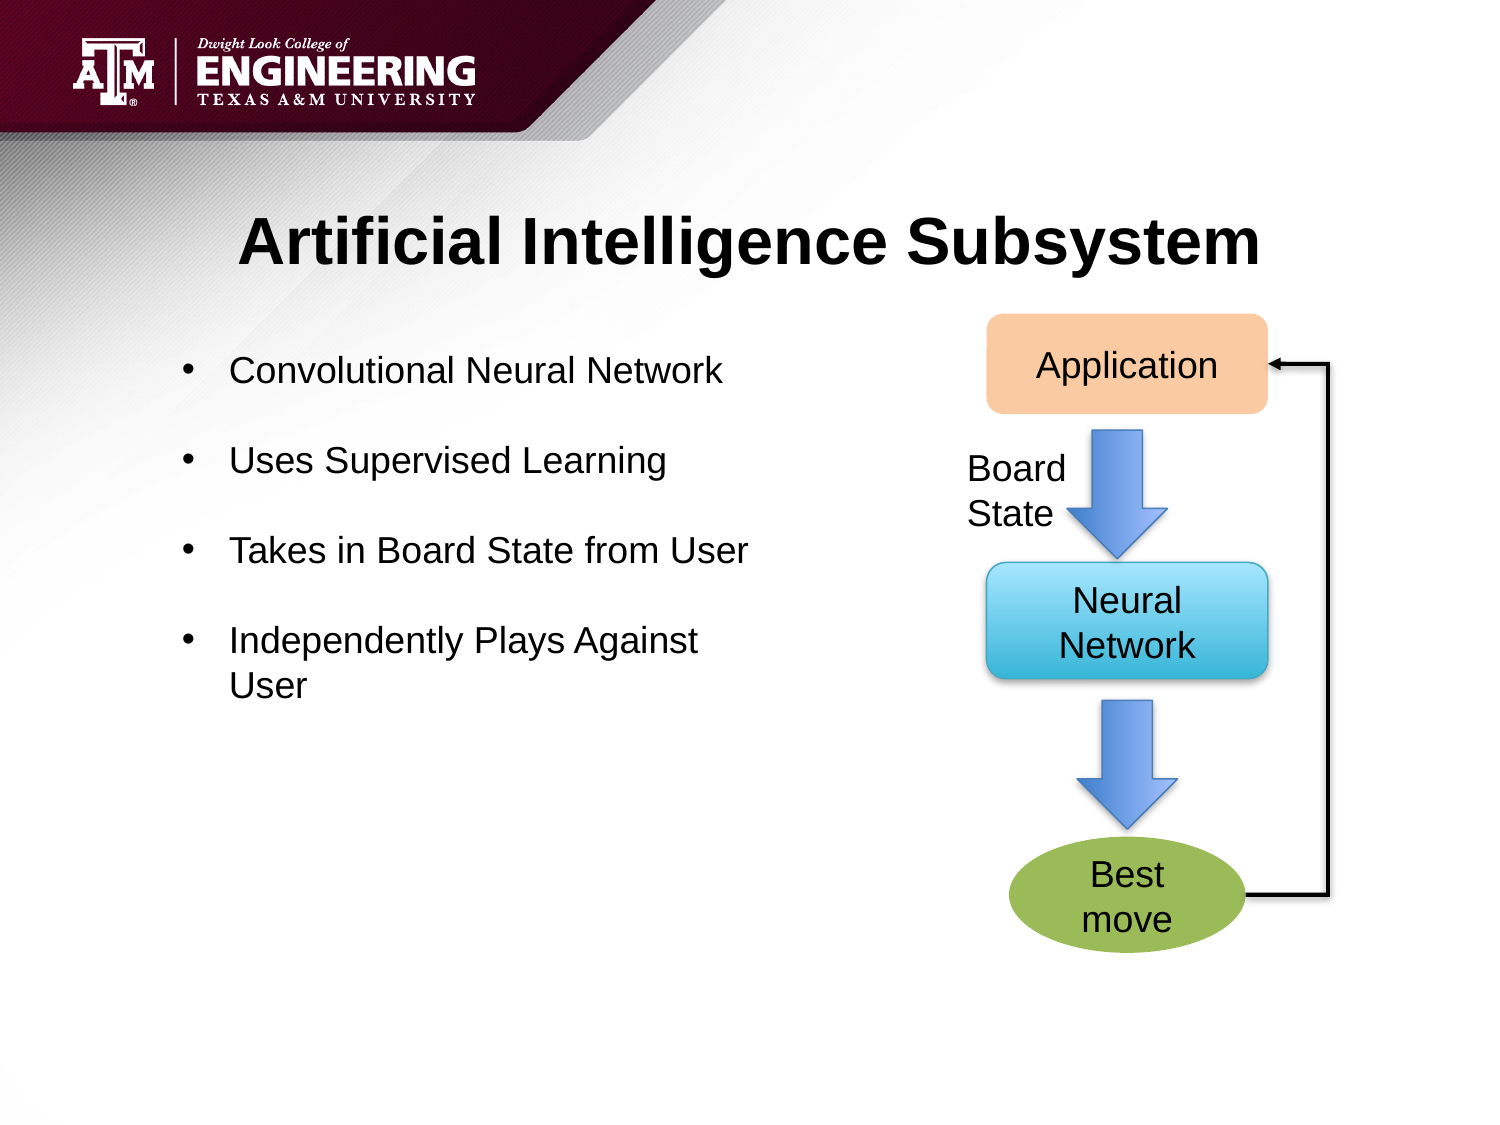

# Artificial Intelligence Subsystem
Application
Convolutional Neural Network

Uses Supervised Learning

Takes in Board State from User

Independently Plays Against User

Board State

Neural Network

Best move